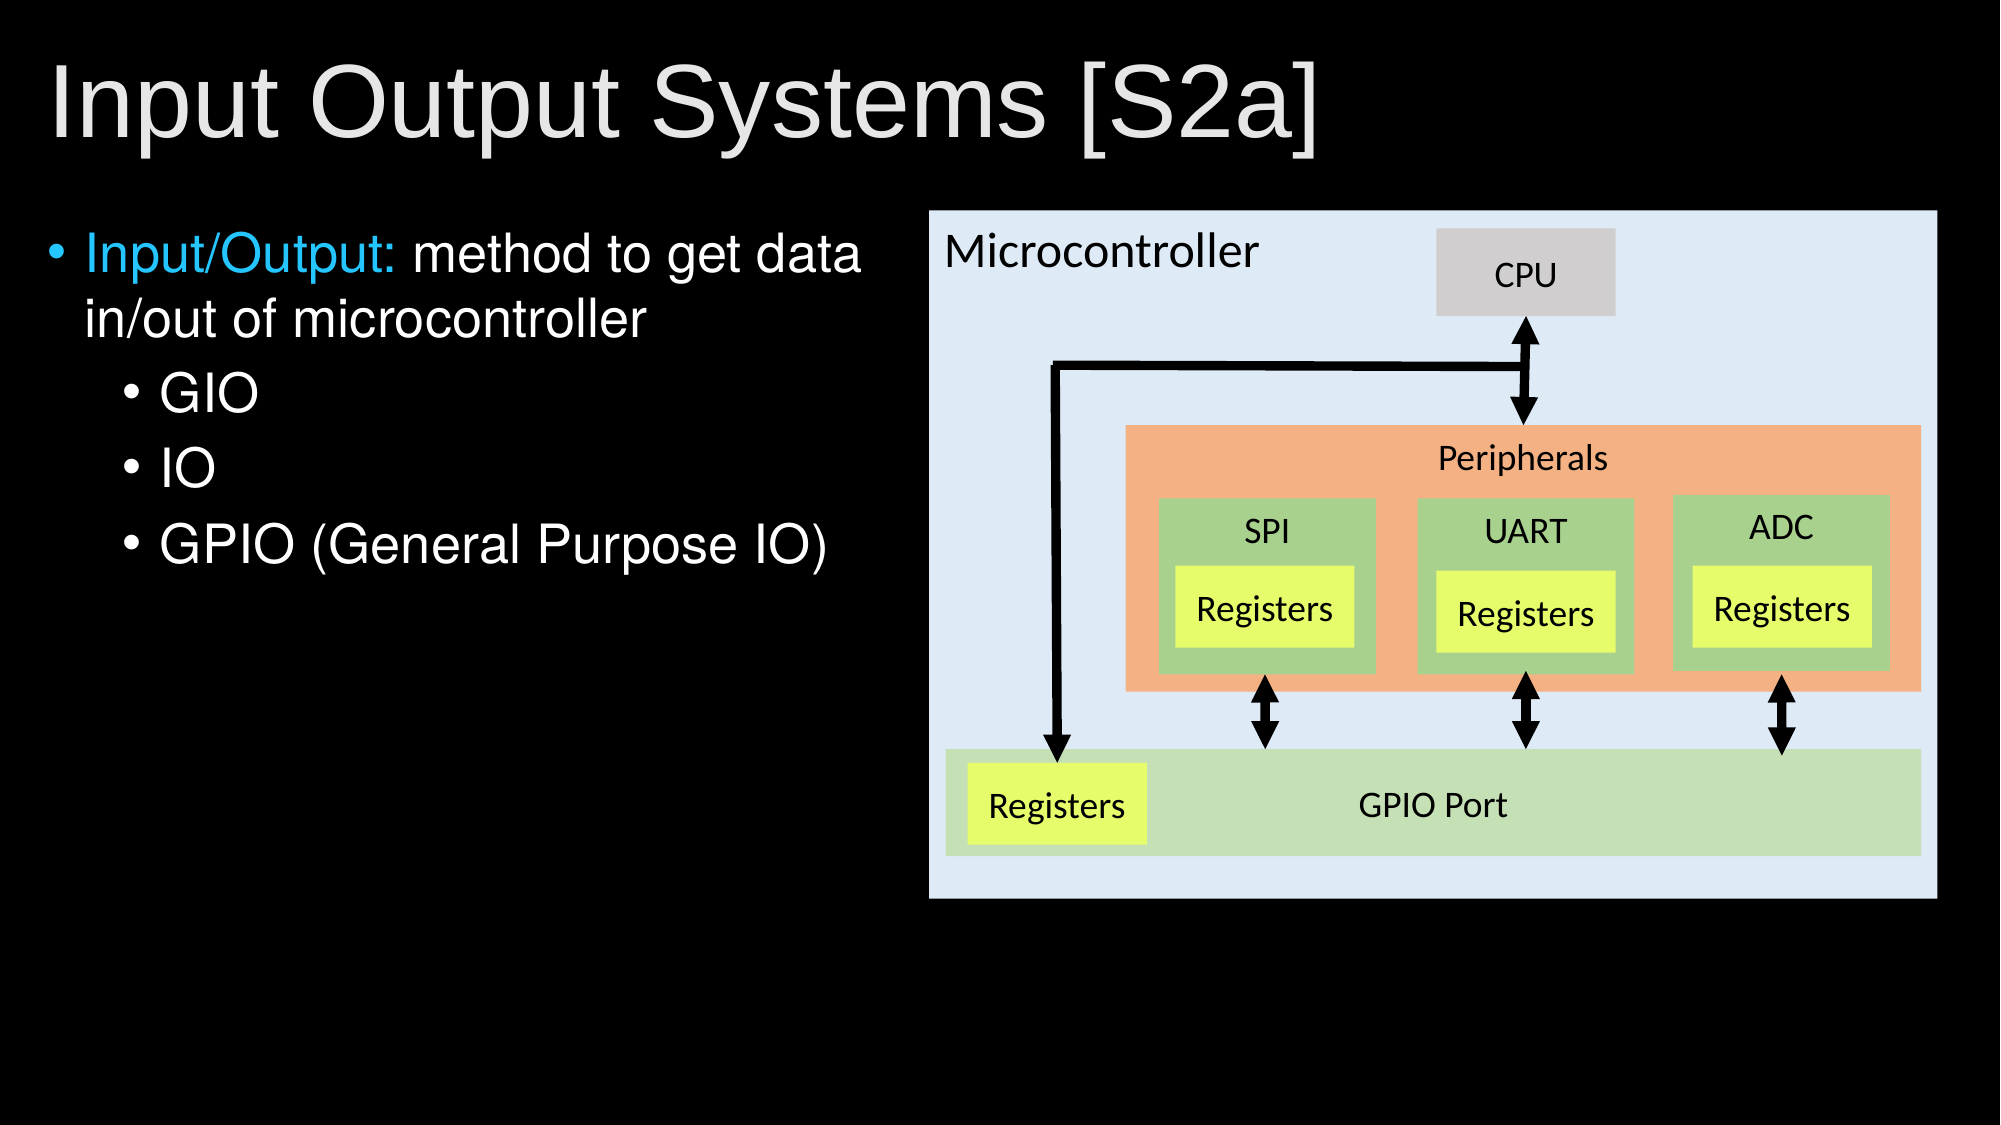

# Input Output Systems [S2a]
Input/Output: method to get data in/out of microcontroller
GIO
IO
GPIO (General Purpose IO)

Microcontroller
CPU
Peripherals
ADC
SPI
UART
Registers
Registers
Registers
GPIO Port
Registers